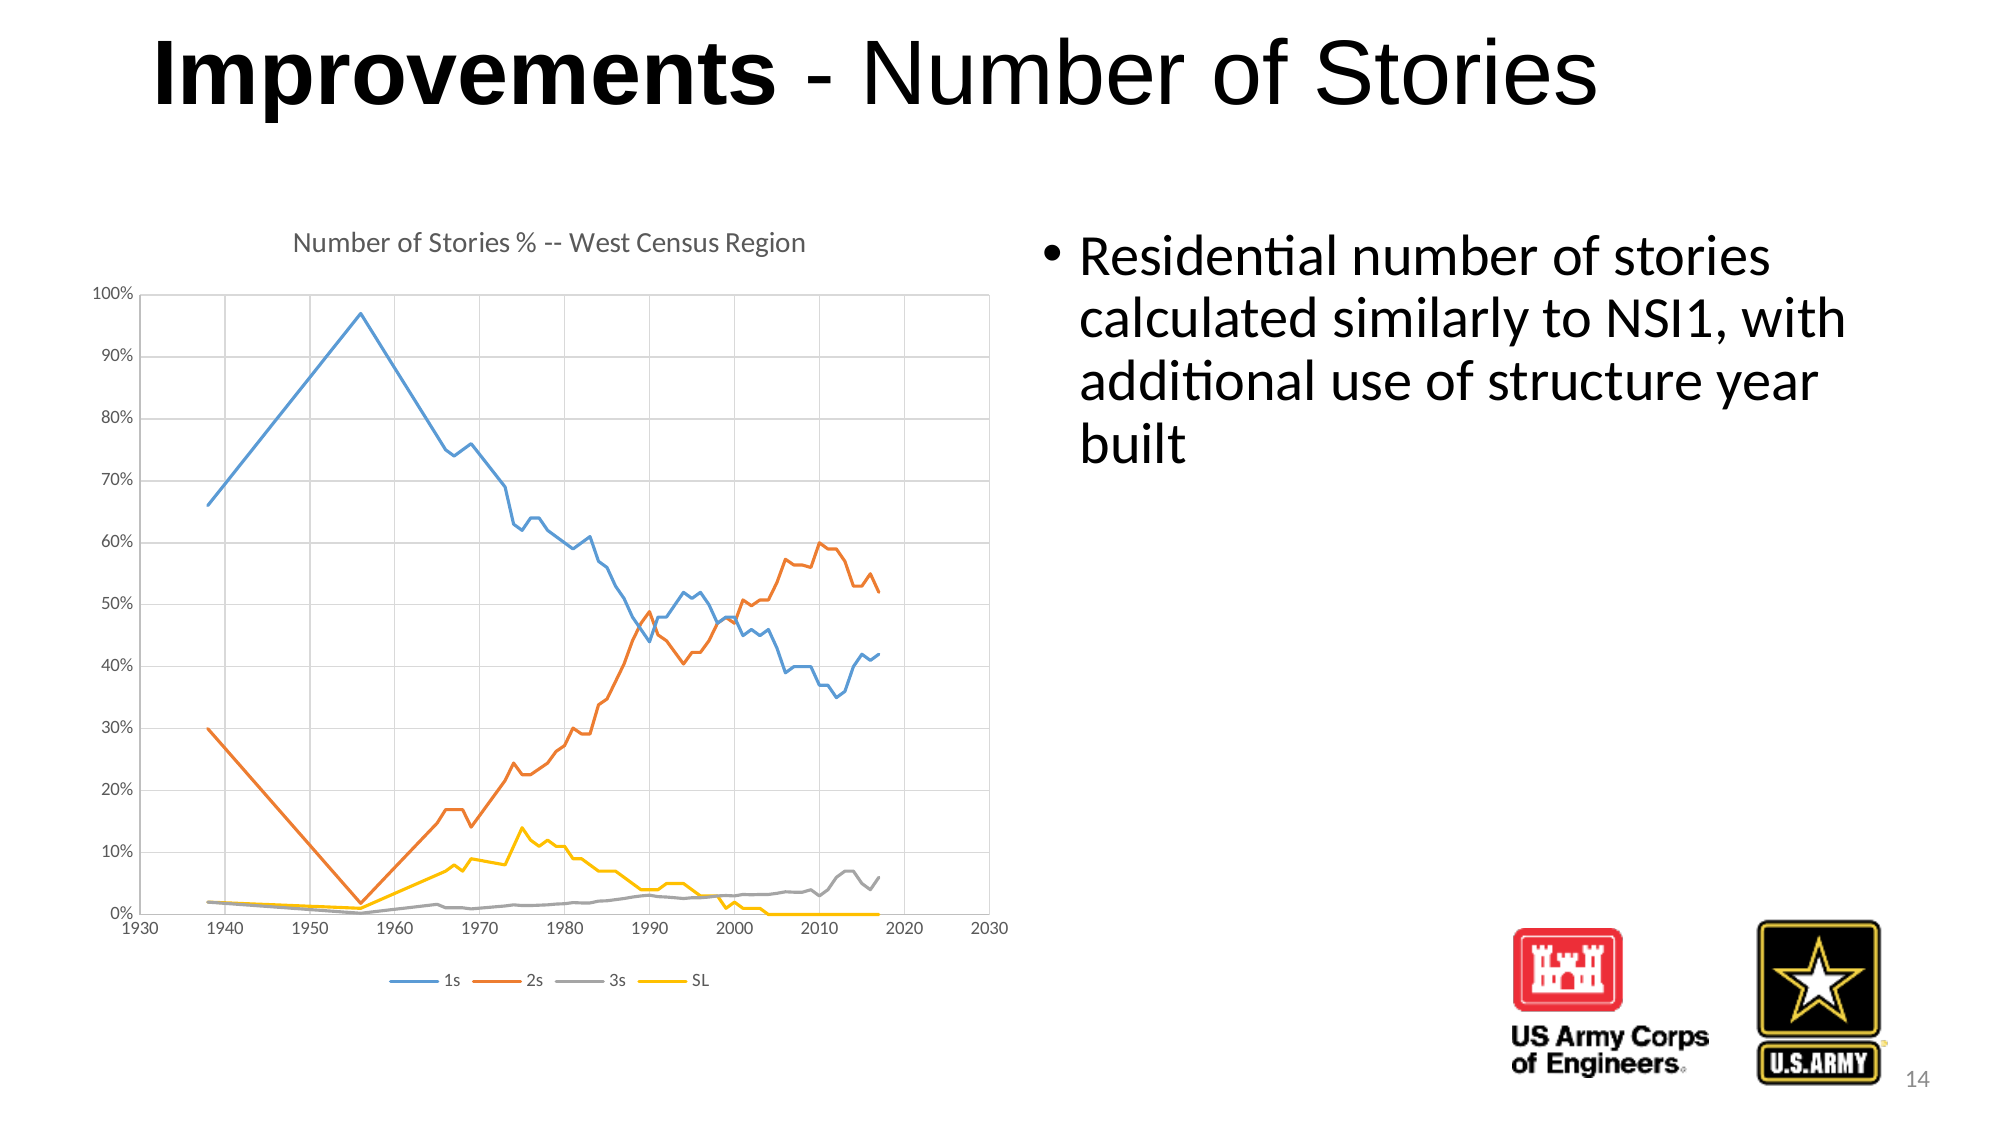

# Improvements - Number of Stories

### Chart: Number of Stories % -- West Census Region

| Category | 1s | 2s | 3s | SL |
|---|---|---|---|---|
Residential number of stories calculated similarly to NSI1, with additional use of structure year built
14